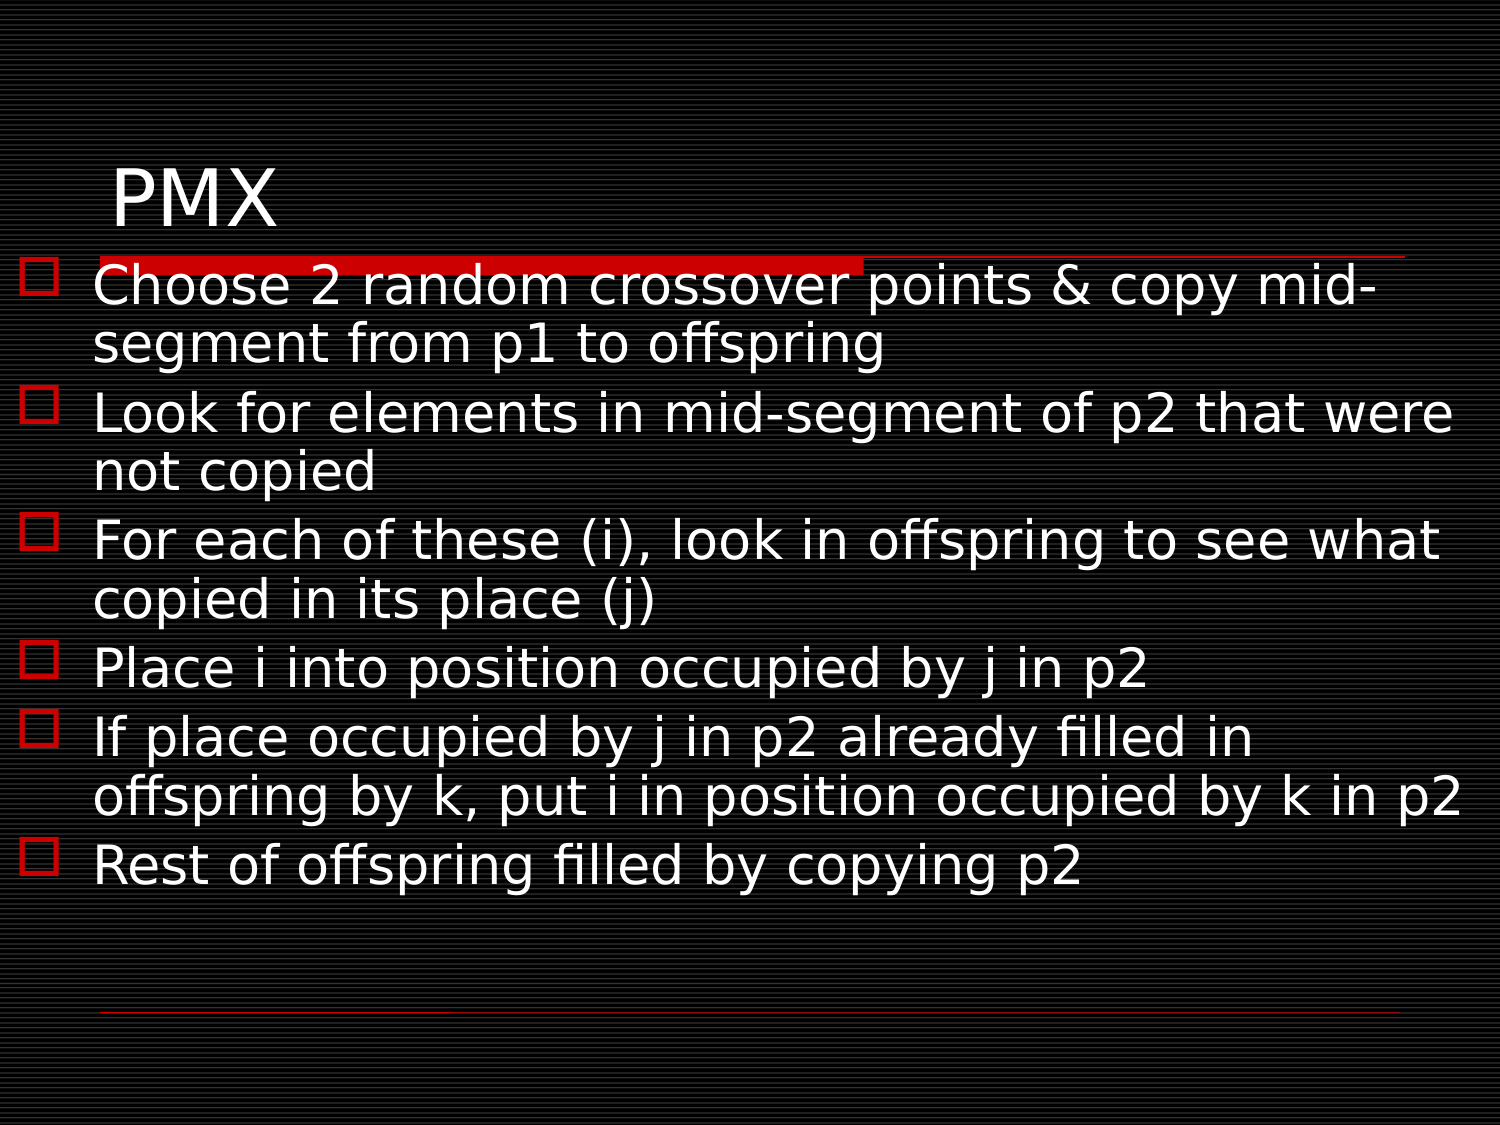

# PMX
Choose 2 random crossover points & copy mid-segment from p1 to offspring
Look for elements in mid-segment of p2 that were not copied
For each of these (i), look in offspring to see what copied in its place (j)
Place i into position occupied by j in p2
If place occupied by j in p2 already filled in offspring by k, put i in position occupied by k in p2
Rest of offspring filled by copying p2